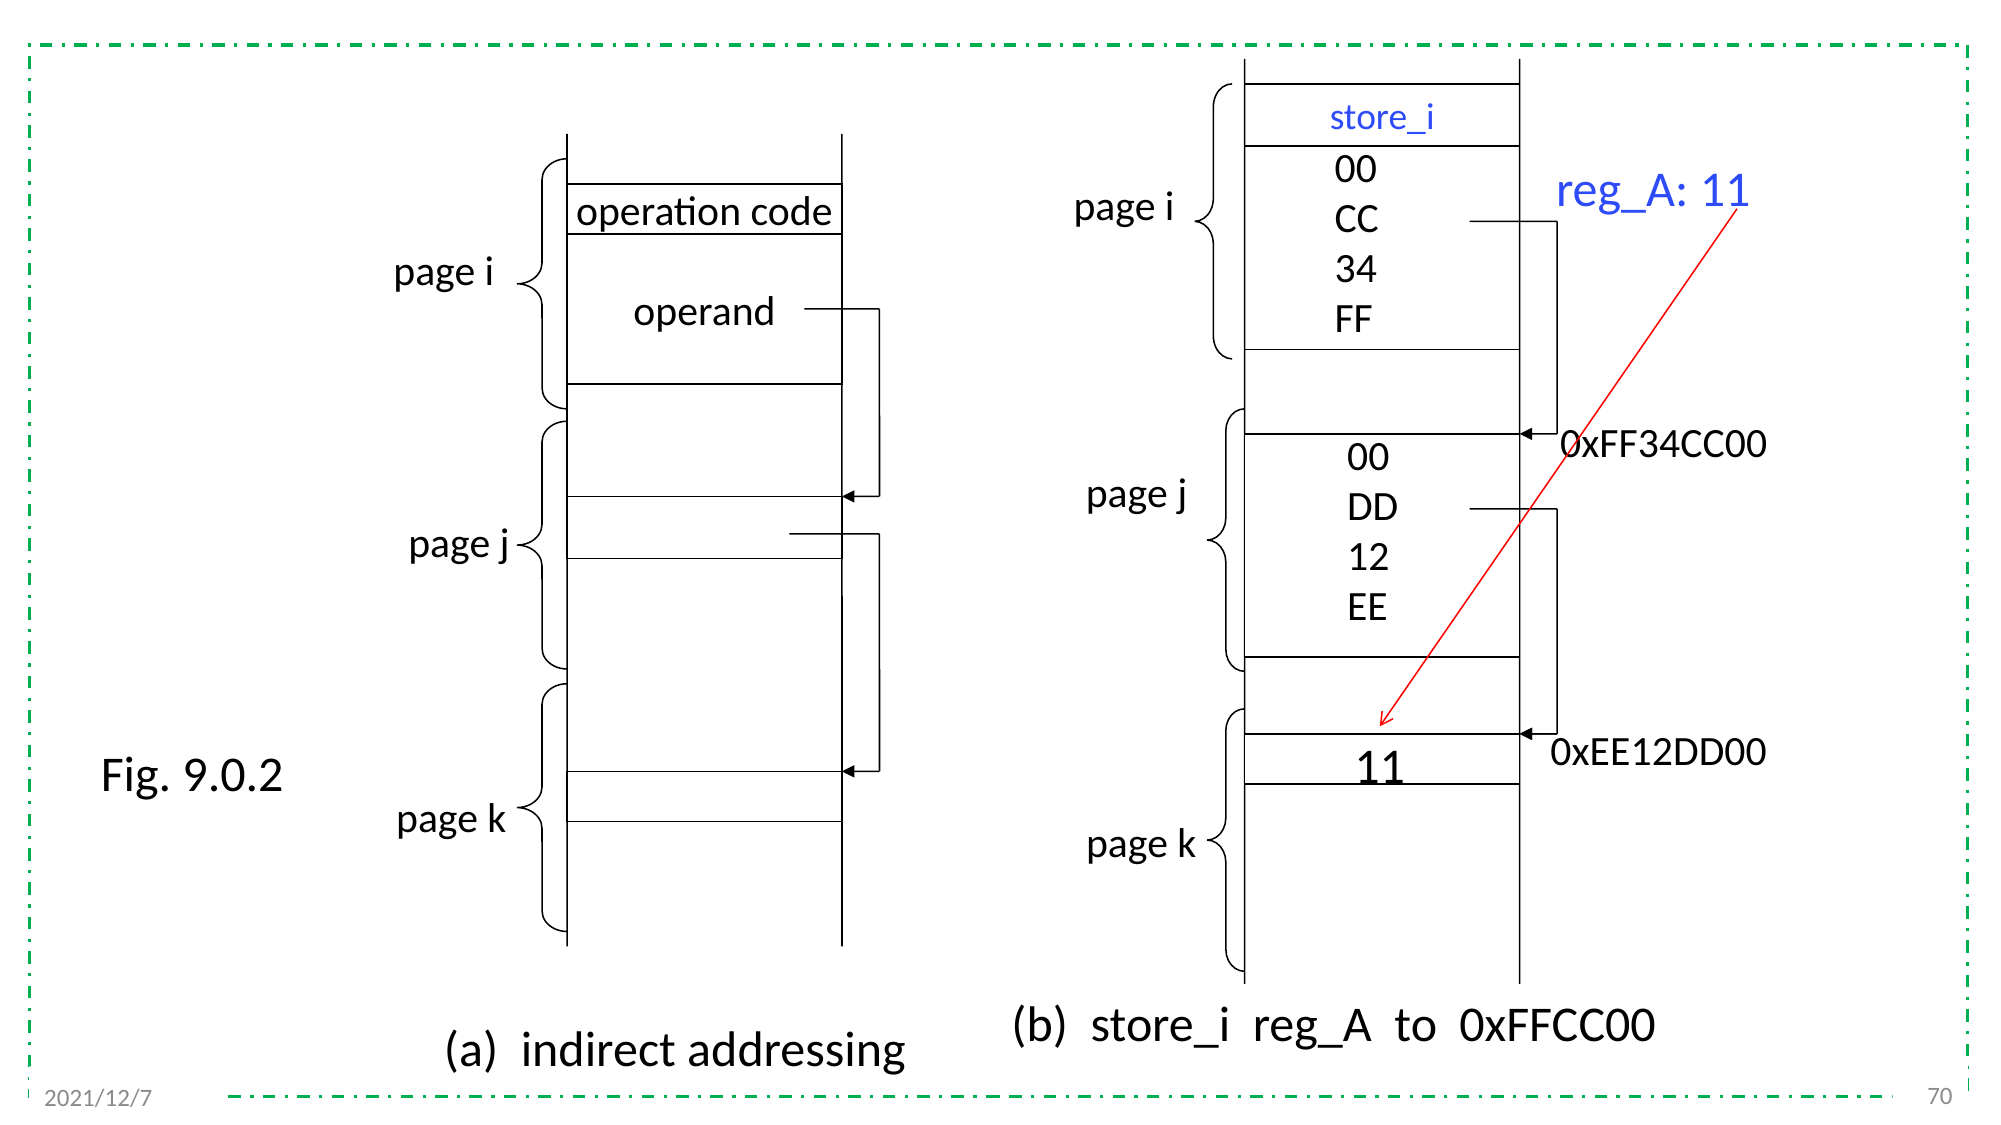

store_i

operation code
operand
page i

page j

page k
00
CC
34
FF

reg_A: 11
page i

0xFF34CC00
00
DD
12
EE

page j

0xEE12DD00
11
Fig. 9.0.2

page k
(b)  store_i  reg_A  to  0xFFCC00
(a)  indirect addressing
70
2021/12/7